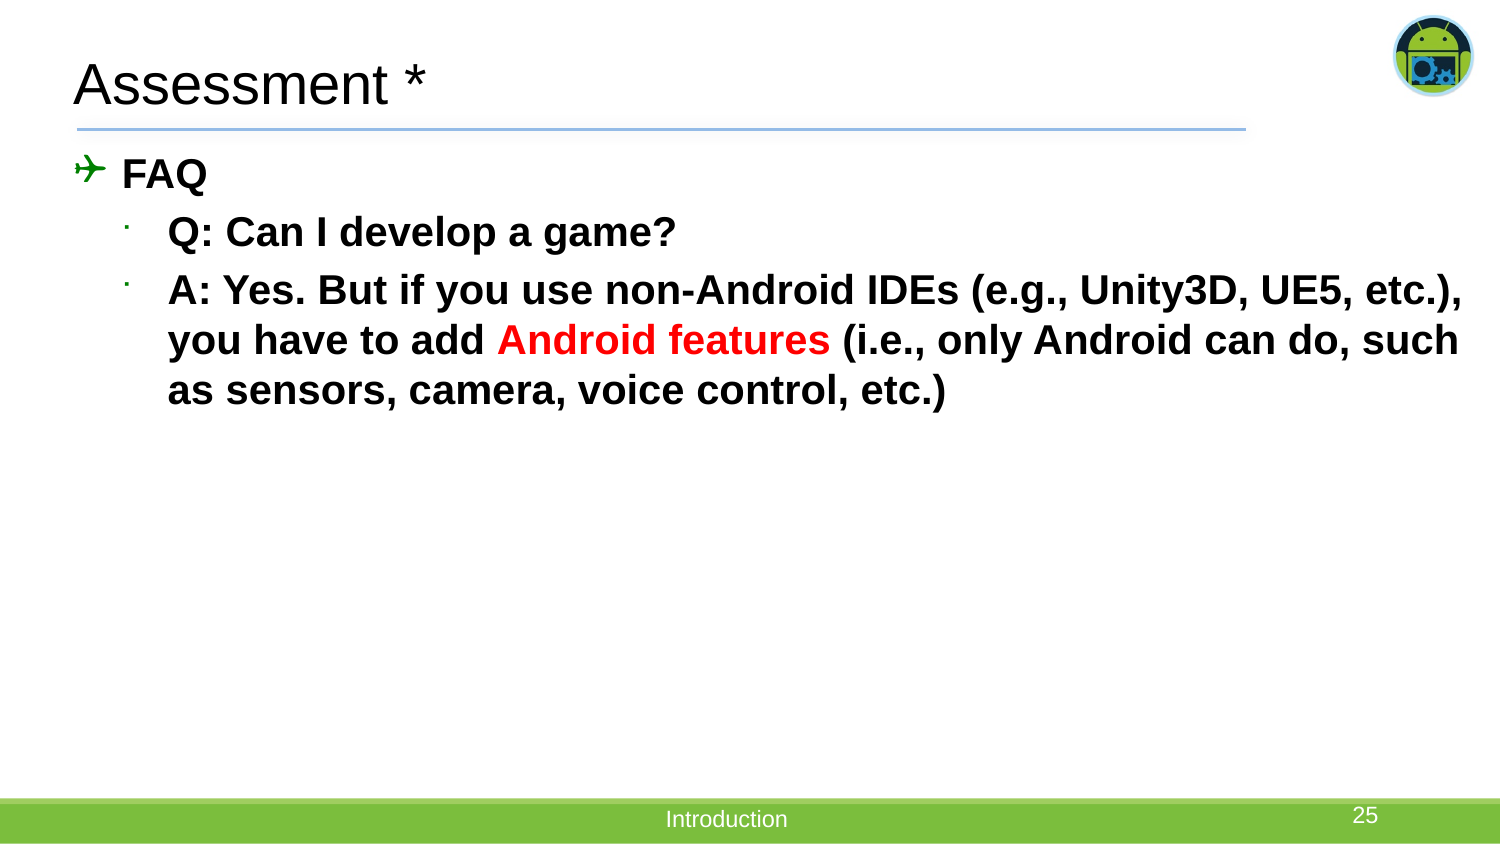

# Assessment *
FAQ
Q: Can I develop a game?
A: Yes. But if you use non-Android IDEs (e.g., Unity3D, UE5, etc.), you have to add Android features (i.e., only Android can do, such as sensors, camera, voice control, etc.)

25
Introduction